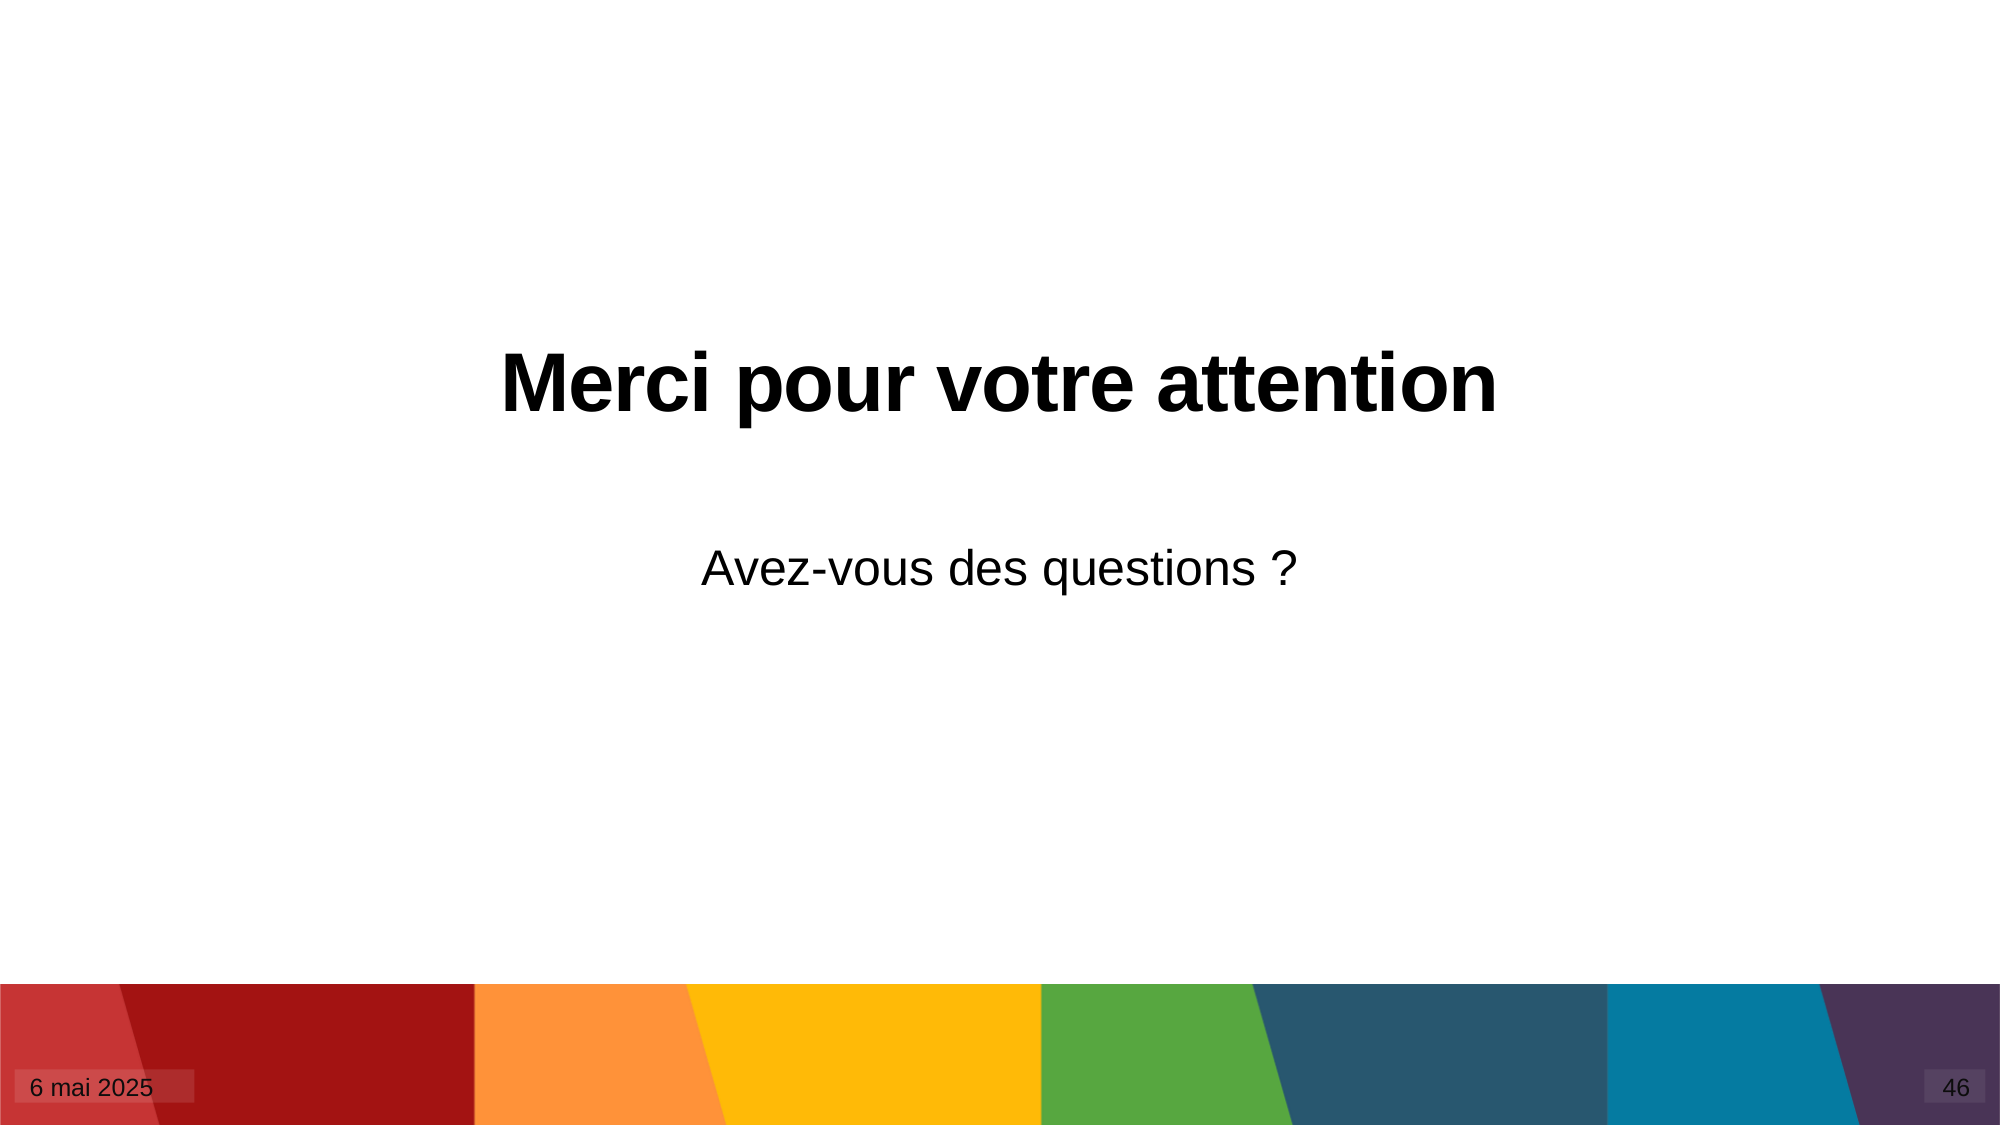

# Merci pour votre attention
Avez-vous des questions ?

6 mai 2025
46